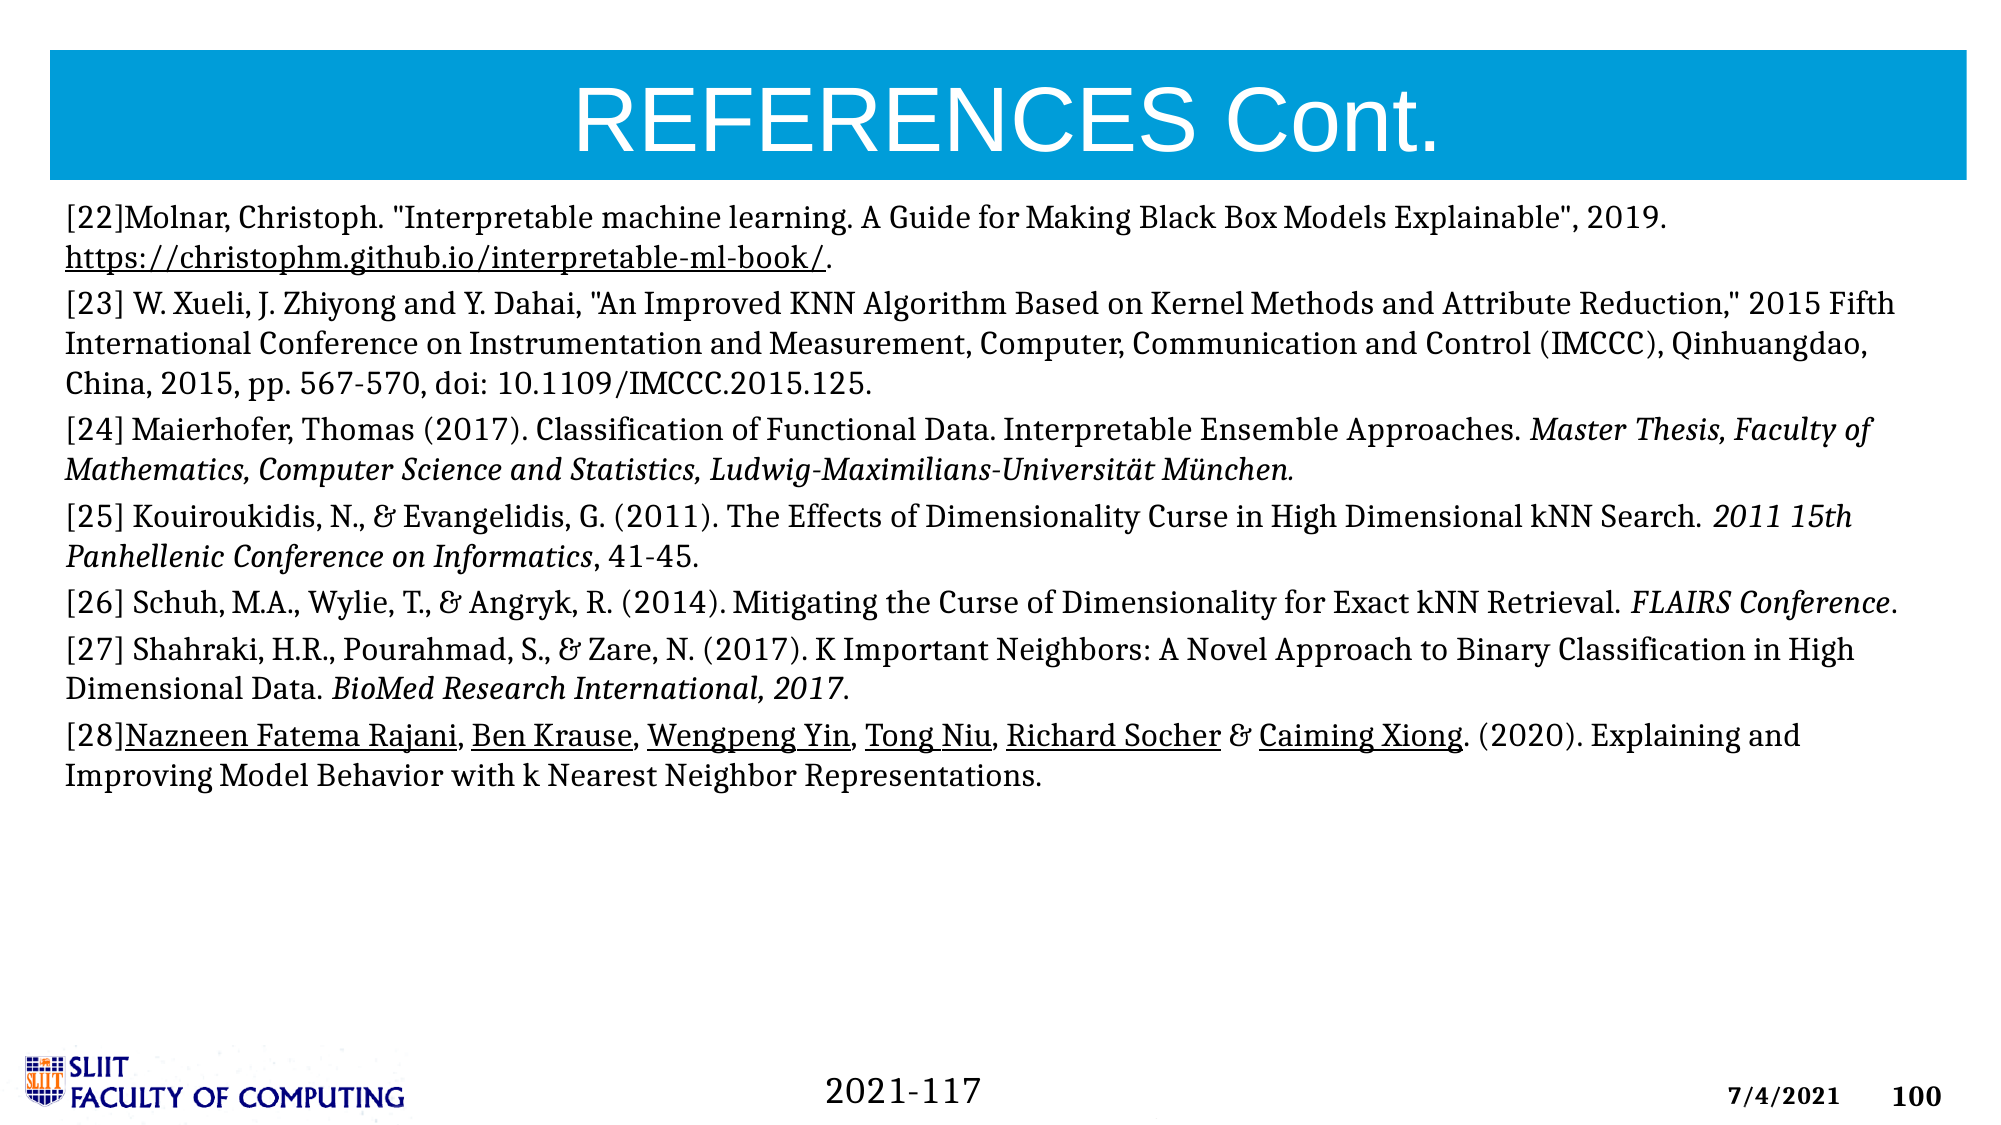

# REFERENCES Cont.
[22]Molnar, Christoph. "Interpretable machine learning. A Guide for Making Black Box Models Explainable", 2019. https://christophm.github.io/interpretable-ml-book/.
[23] W. Xueli, J. Zhiyong and Y. Dahai, "An Improved KNN Algorithm Based on Kernel Methods and Attribute Reduction," 2015 Fifth International Conference on Instrumentation and Measurement, Computer, Communication and Control (IMCCC), Qinhuangdao, China, 2015, pp. 567-570, doi: 10.1109/IMCCC.2015.125.
[24] Maierhofer, Thomas (2017). Classification of Functional Data. Interpretable Ensemble Approaches. Master Thesis, Faculty of Mathematics, Computer Science and Statistics, Ludwig-Maximilians-Universität München.
[25] Kouiroukidis, N., & Evangelidis, G. (2011). The Effects of Dimensionality Curse in High Dimensional kNN Search. 2011 15th Panhellenic Conference on Informatics, 41-45.
[26] Schuh, M.A., Wylie, T., & Angryk, R. (2014). Mitigating the Curse of Dimensionality for Exact kNN Retrieval. FLAIRS Conference.
[27] Shahraki, H.R., Pourahmad, S., & Zare, N. (2017). K Important Neighbors: A Novel Approach to Binary Classification in High Dimensional Data. BioMed Research International, 2017.
[28]Nazneen Fatema Rajani, Ben Krause, Wengpeng Yin, Tong Niu, Richard Socher & Caiming Xiong. (2020). Explaining and Improving Model Behavior with k Nearest Neighbor Representations.
                                              2021-117